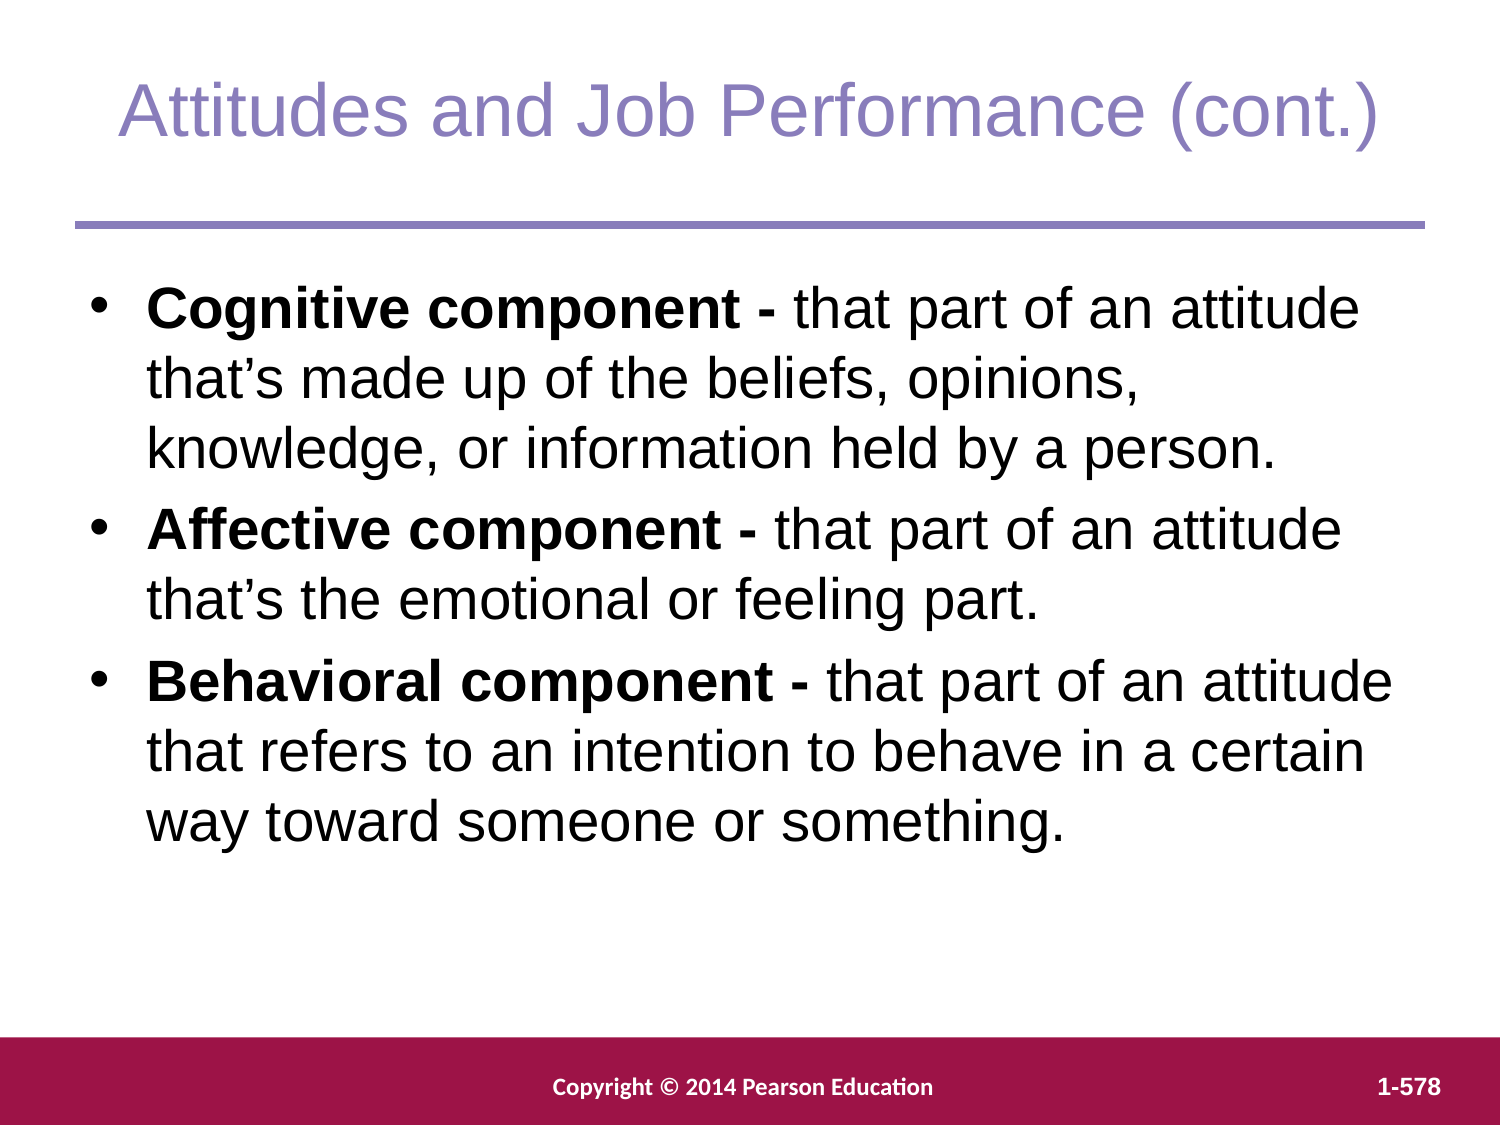

Attitudes and Job Performance (cont.)
Cognitive component - that part of an attitude that’s made up of the beliefs, opinions, knowledge, or information held by a person.
Affective component - that part of an attitude that’s the emotional or feeling part.
Behavioral component - that part of an attitude that refers to an intention to behave in a certain way toward someone or something.